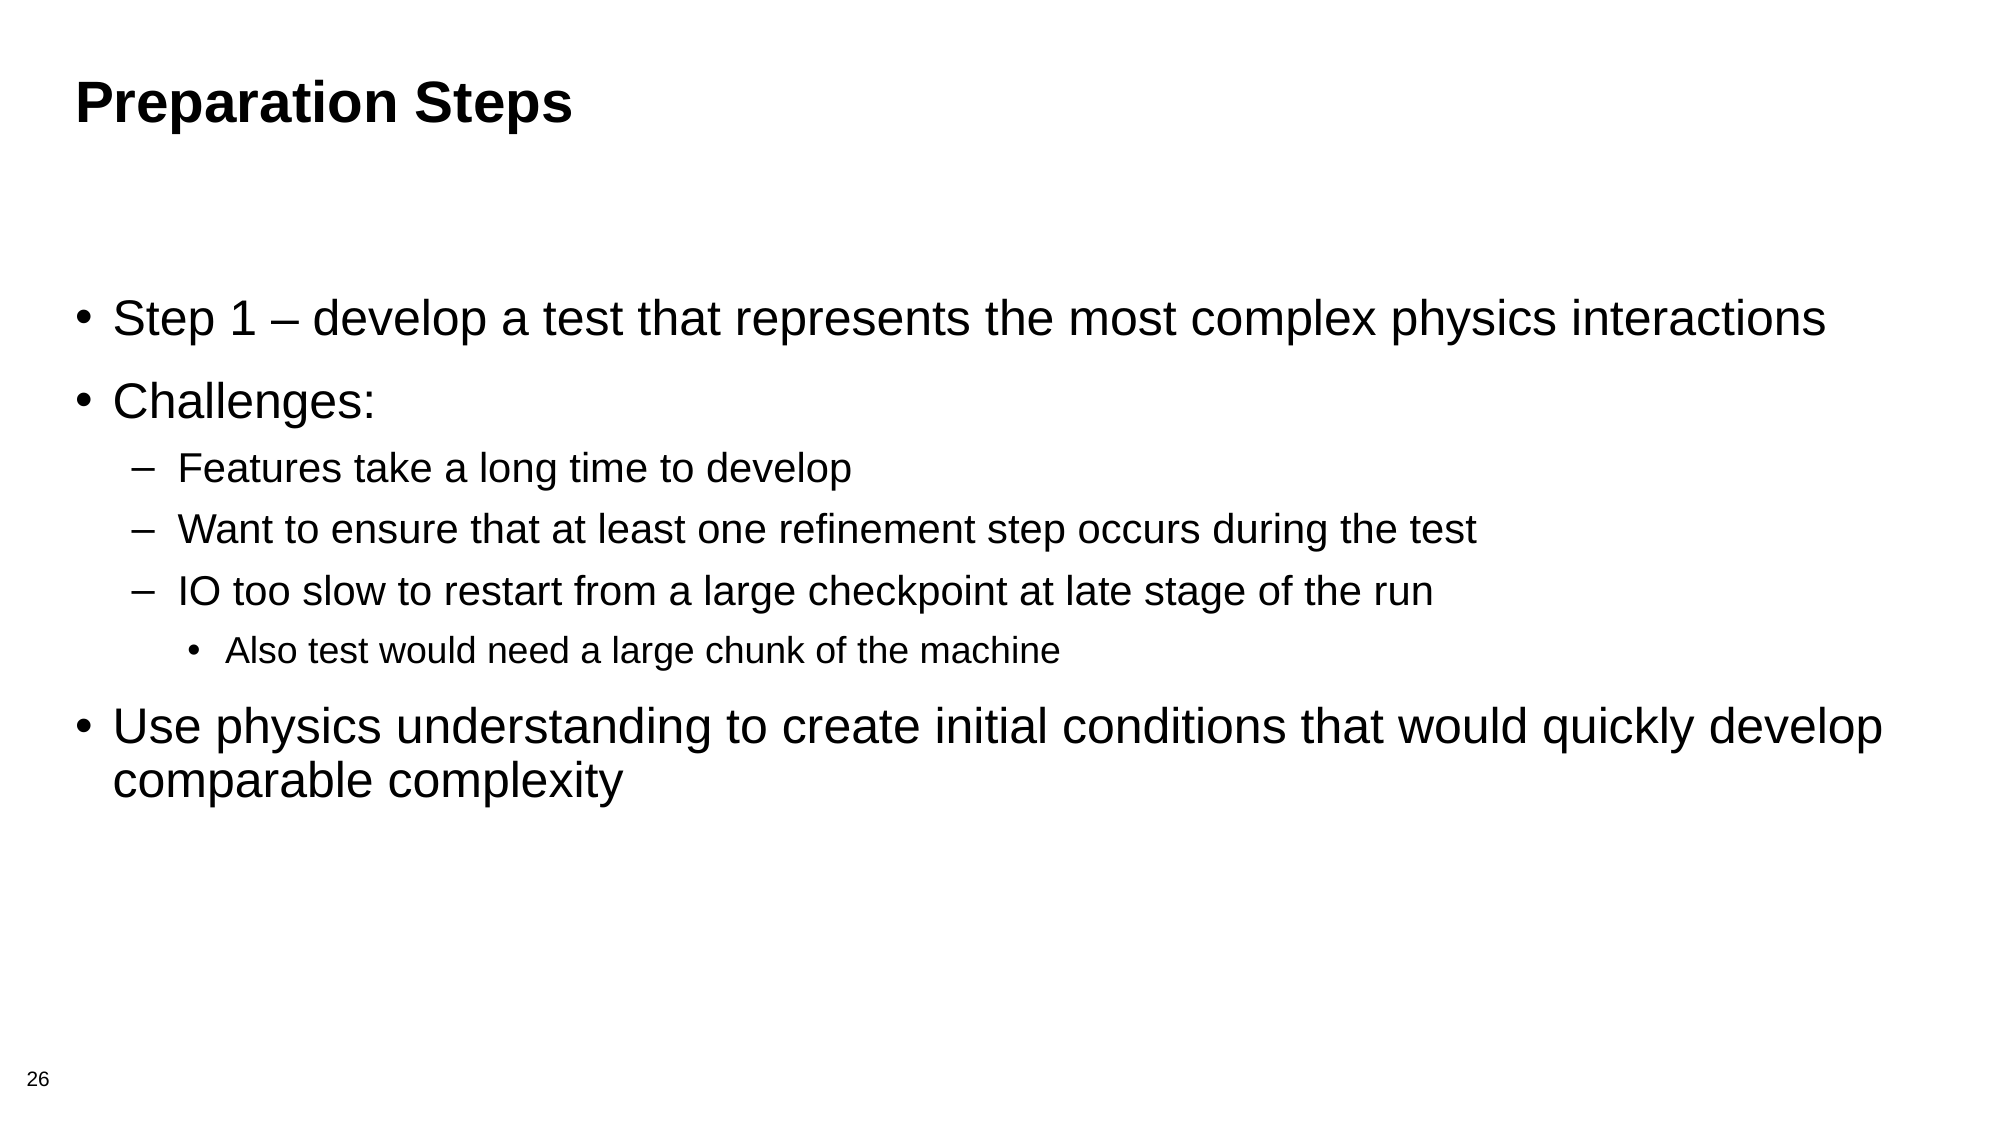

# Preparation Steps
Step 1 – develop a test that represents the most complex physics interactions
Challenges:
Features take a long time to develop
Want to ensure that at least one refinement step occurs during the test
IO too slow to restart from a large checkpoint at late stage of the run
Also test would need a large chunk of the machine
Use physics understanding to create initial conditions that would quickly develop comparable complexity